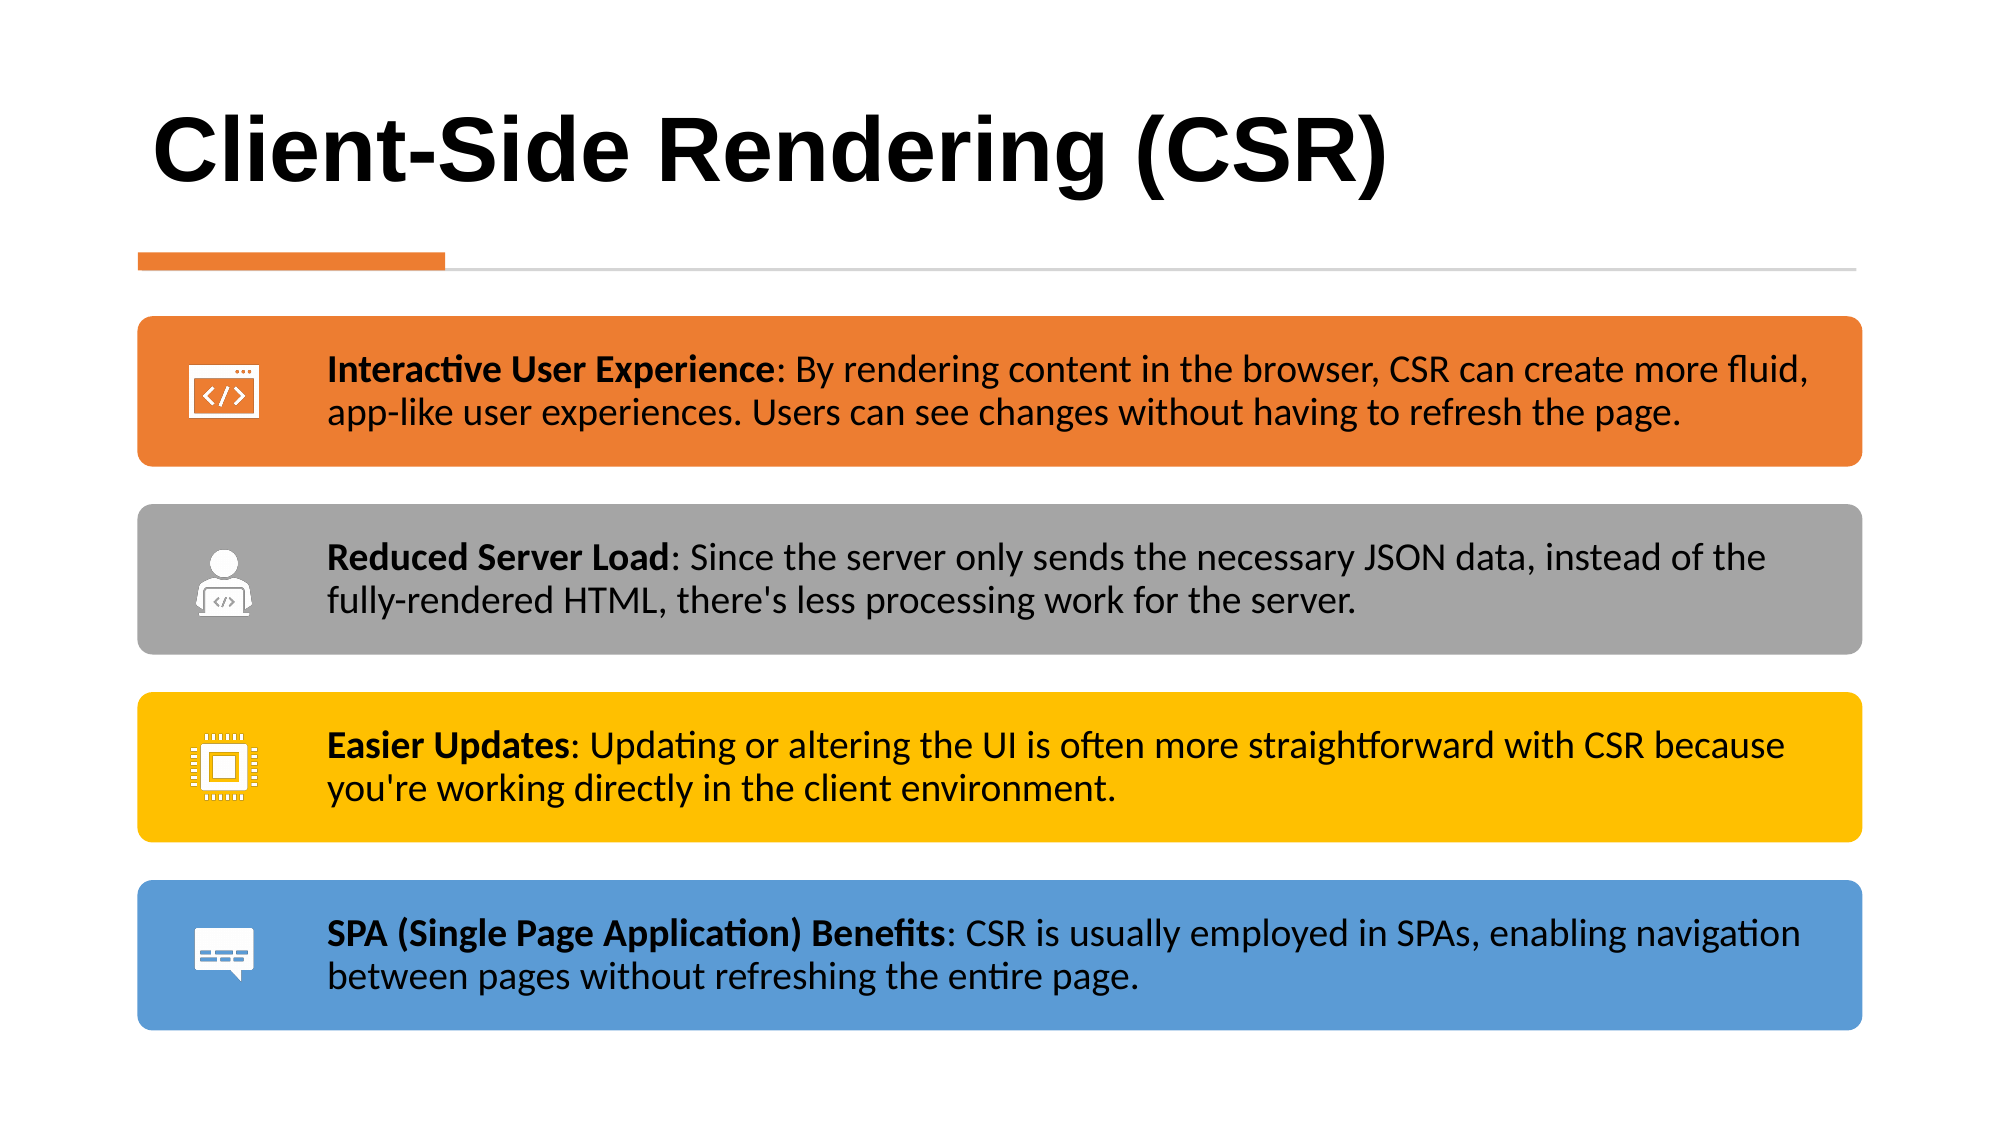

# Client-Side Rendering (CSR)

Interactive User Experience: By rendering content in the browser, CSR can create more fluid, app-like user experiences. Users can see changes without having to refresh the page.
Reduced Server Load: Since the server only sends the necessary JSON data, instead of the fully-rendered HTML, there's less processing work for the server.
Easier Updates: Updating or altering the UI is often more straightforward with CSR because you're working directly in the client environment.
SPA (Single Page Application) Benefits: CSR is usually employed in SPAs, enabling navigation between pages without refreshing the entire page.